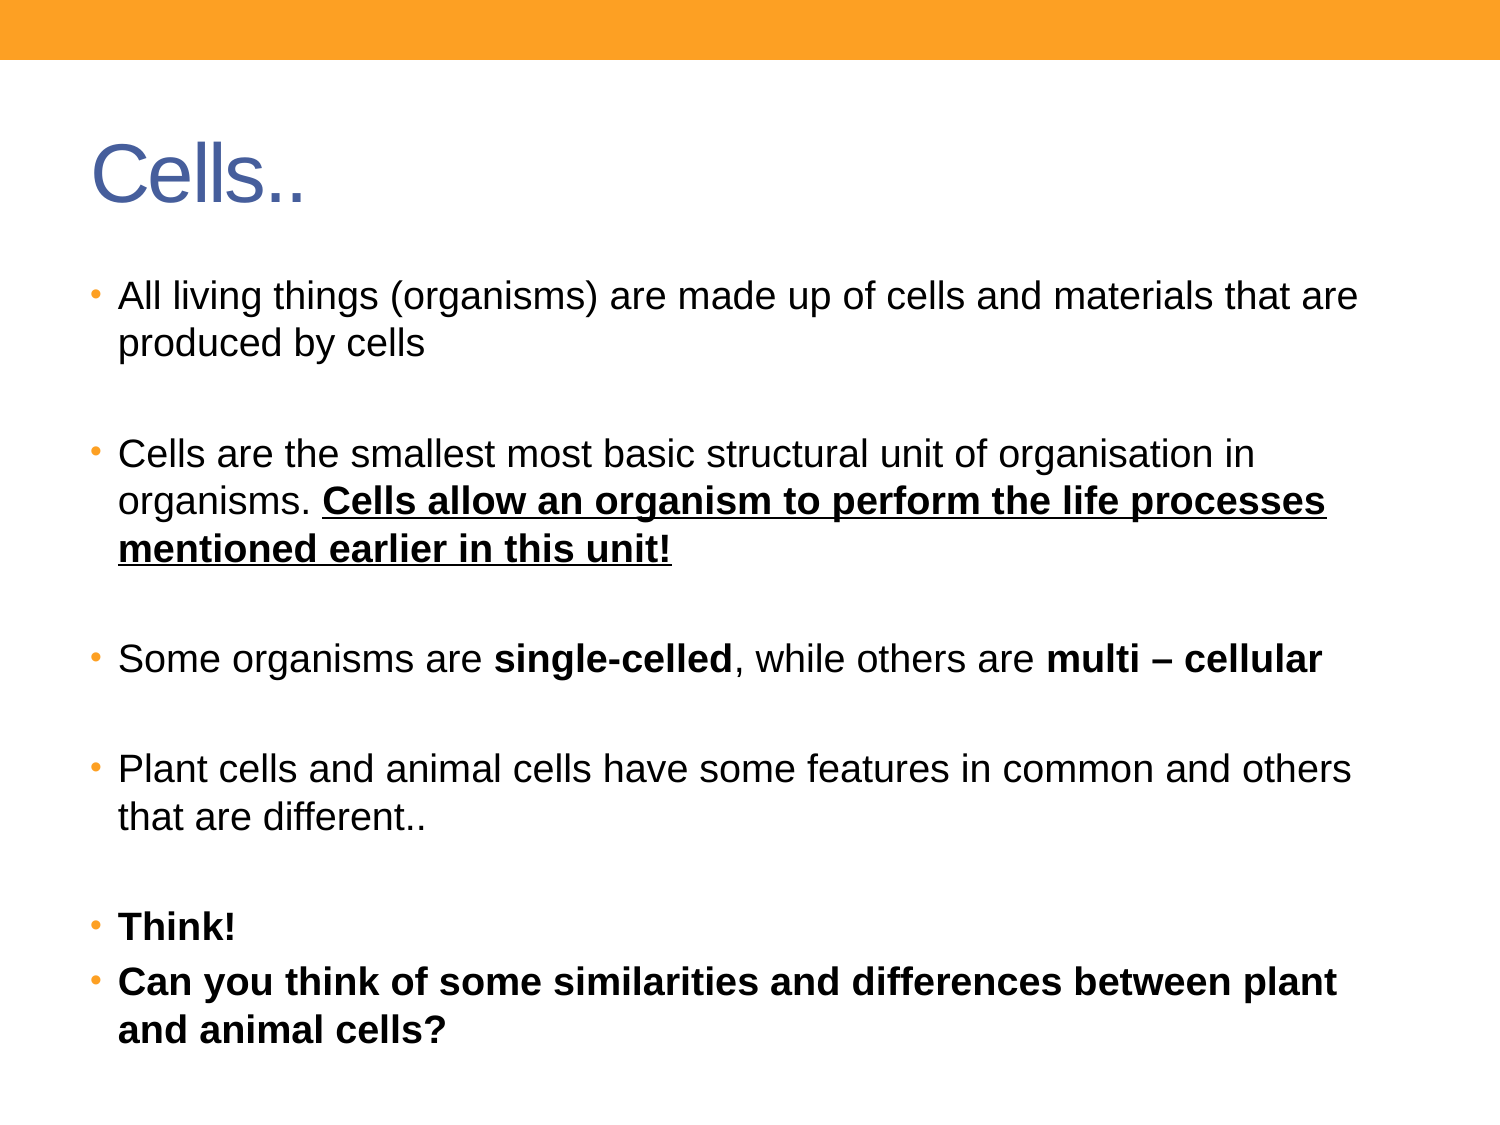

# Cells..
All living things (organisms) are made up of cells and materials that are produced by cells

Cells are the smallest most basic structural unit of organisation in organisms. Cells allow an organism to perform the life processes mentioned earlier in this unit!

Some organisms are single-celled, while others are multi – cellular

Plant cells and animal cells have some features in common and others that are different..

Think!
Can you think of some similarities and differences between plant and animal cells?